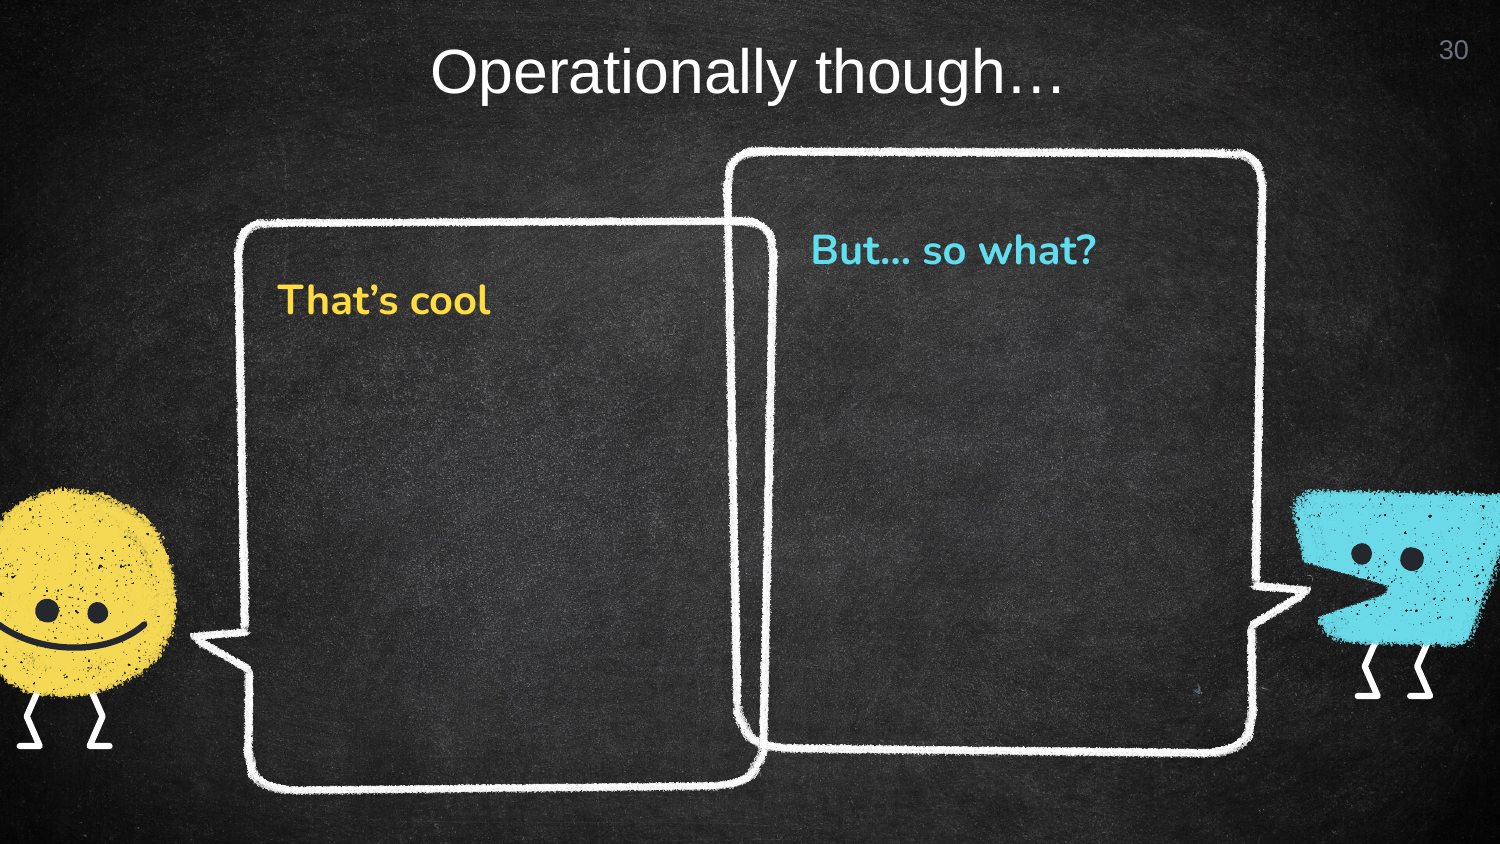

30
# Operationally though…
But… so what?
That’s cool